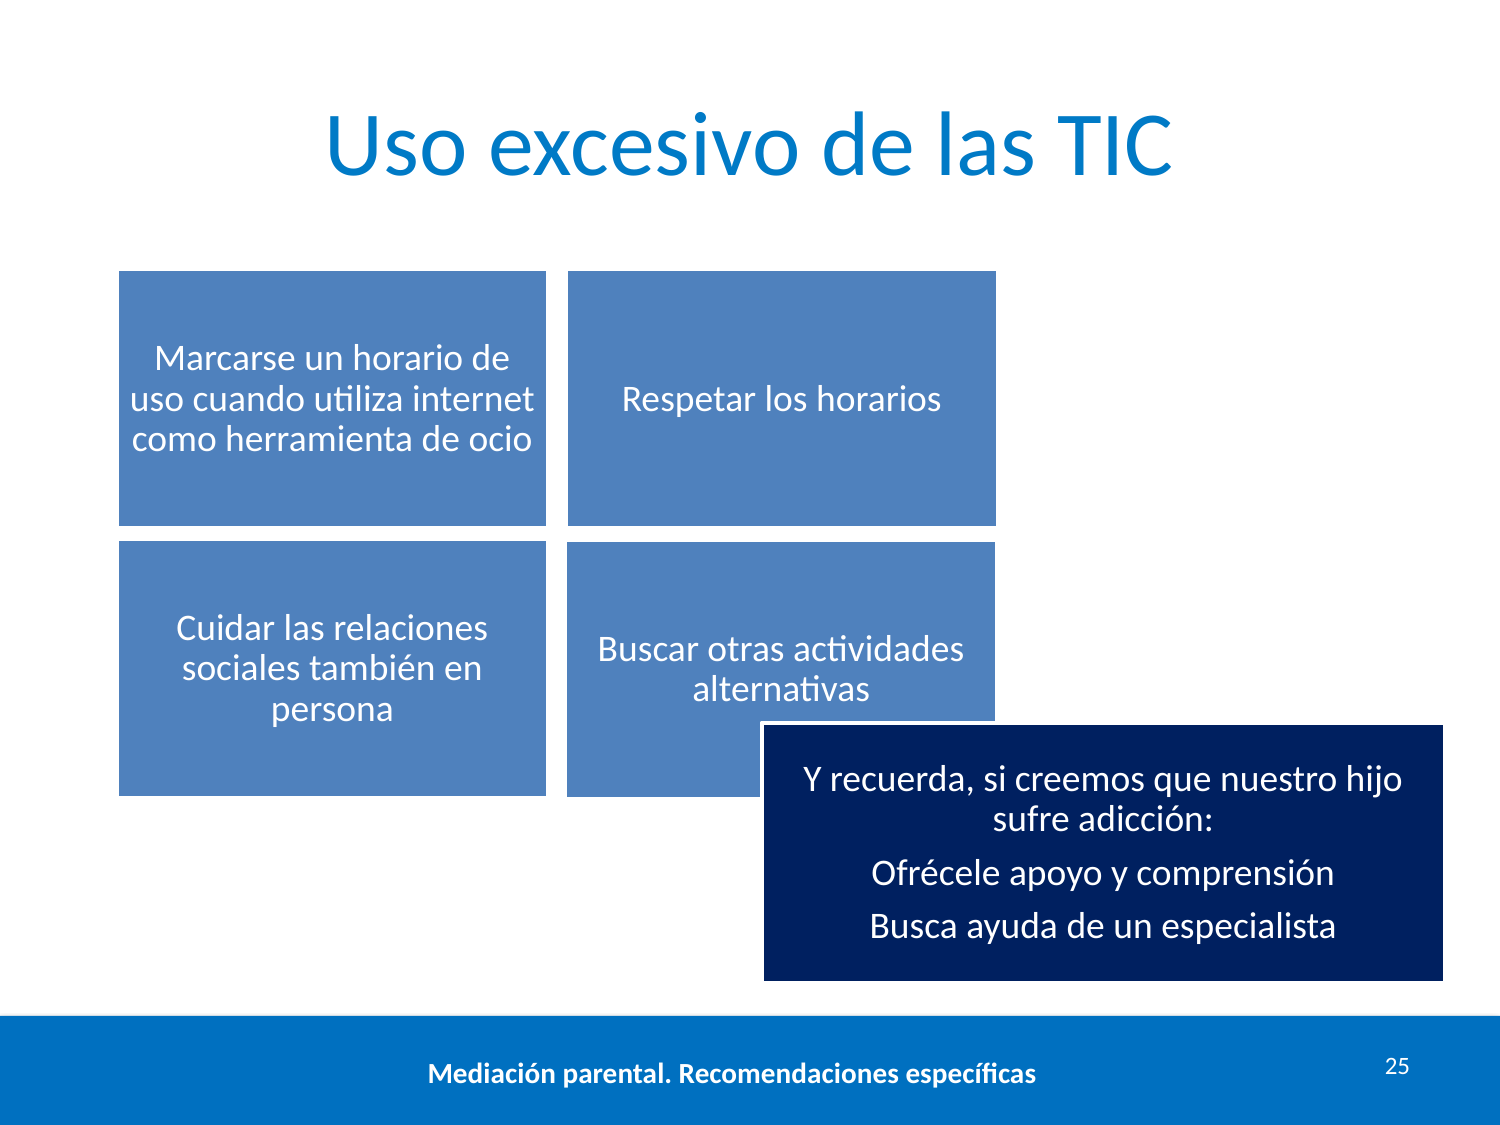

# Uso excesivo de las TIC
Marcarse un horario de uso cuando utiliza internet como herramienta de ocio
Respetar los horarios
Buscar otras actividades alternativas
Cuidar las relaciones sociales también en persona
Y recuerda, si creemos que nuestro hijo sufre adicción:
Ofrécele apoyo y comprensión
Busca ayuda de un especialista
25
Mediación parental. Recomendaciones específicas